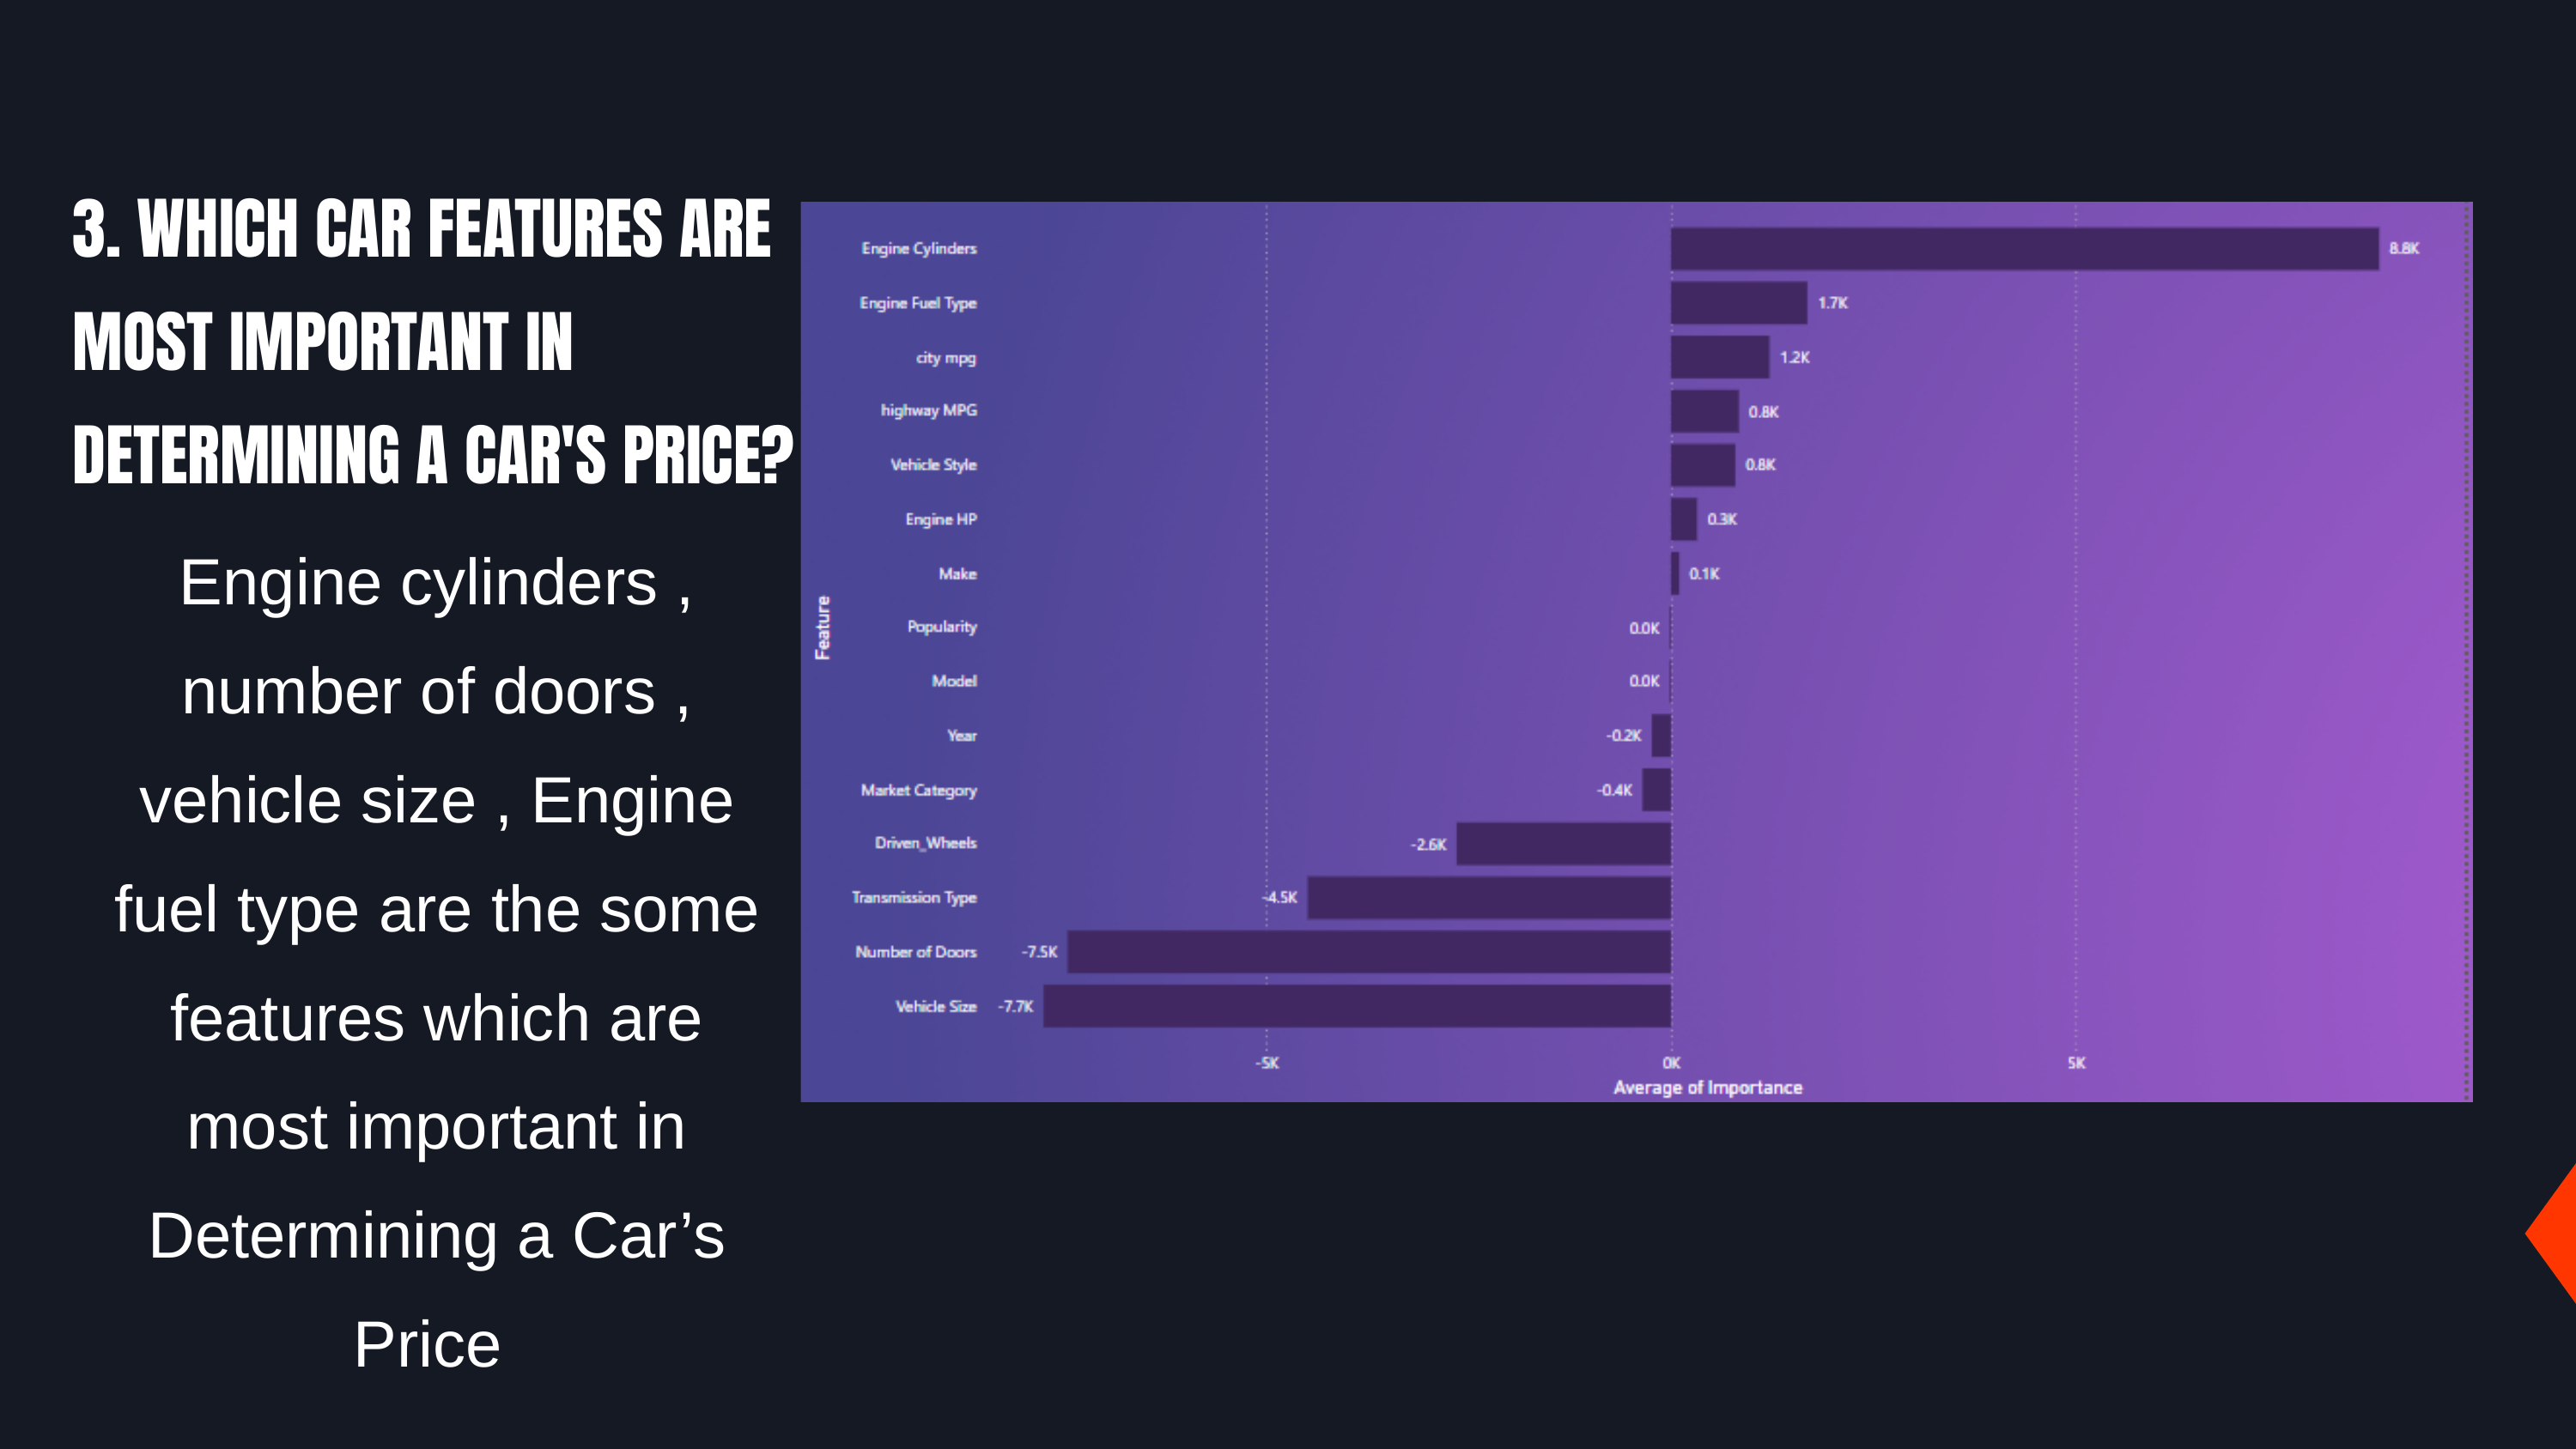

3. WHICH CAR FEATURES ARE MOST IMPORTANT IN DETERMINING A CAR'S PRICE?

Engine cylinders , number of doors , vehicle size , Engine fuel type are the some features which are most important in Determining a Car’s Price